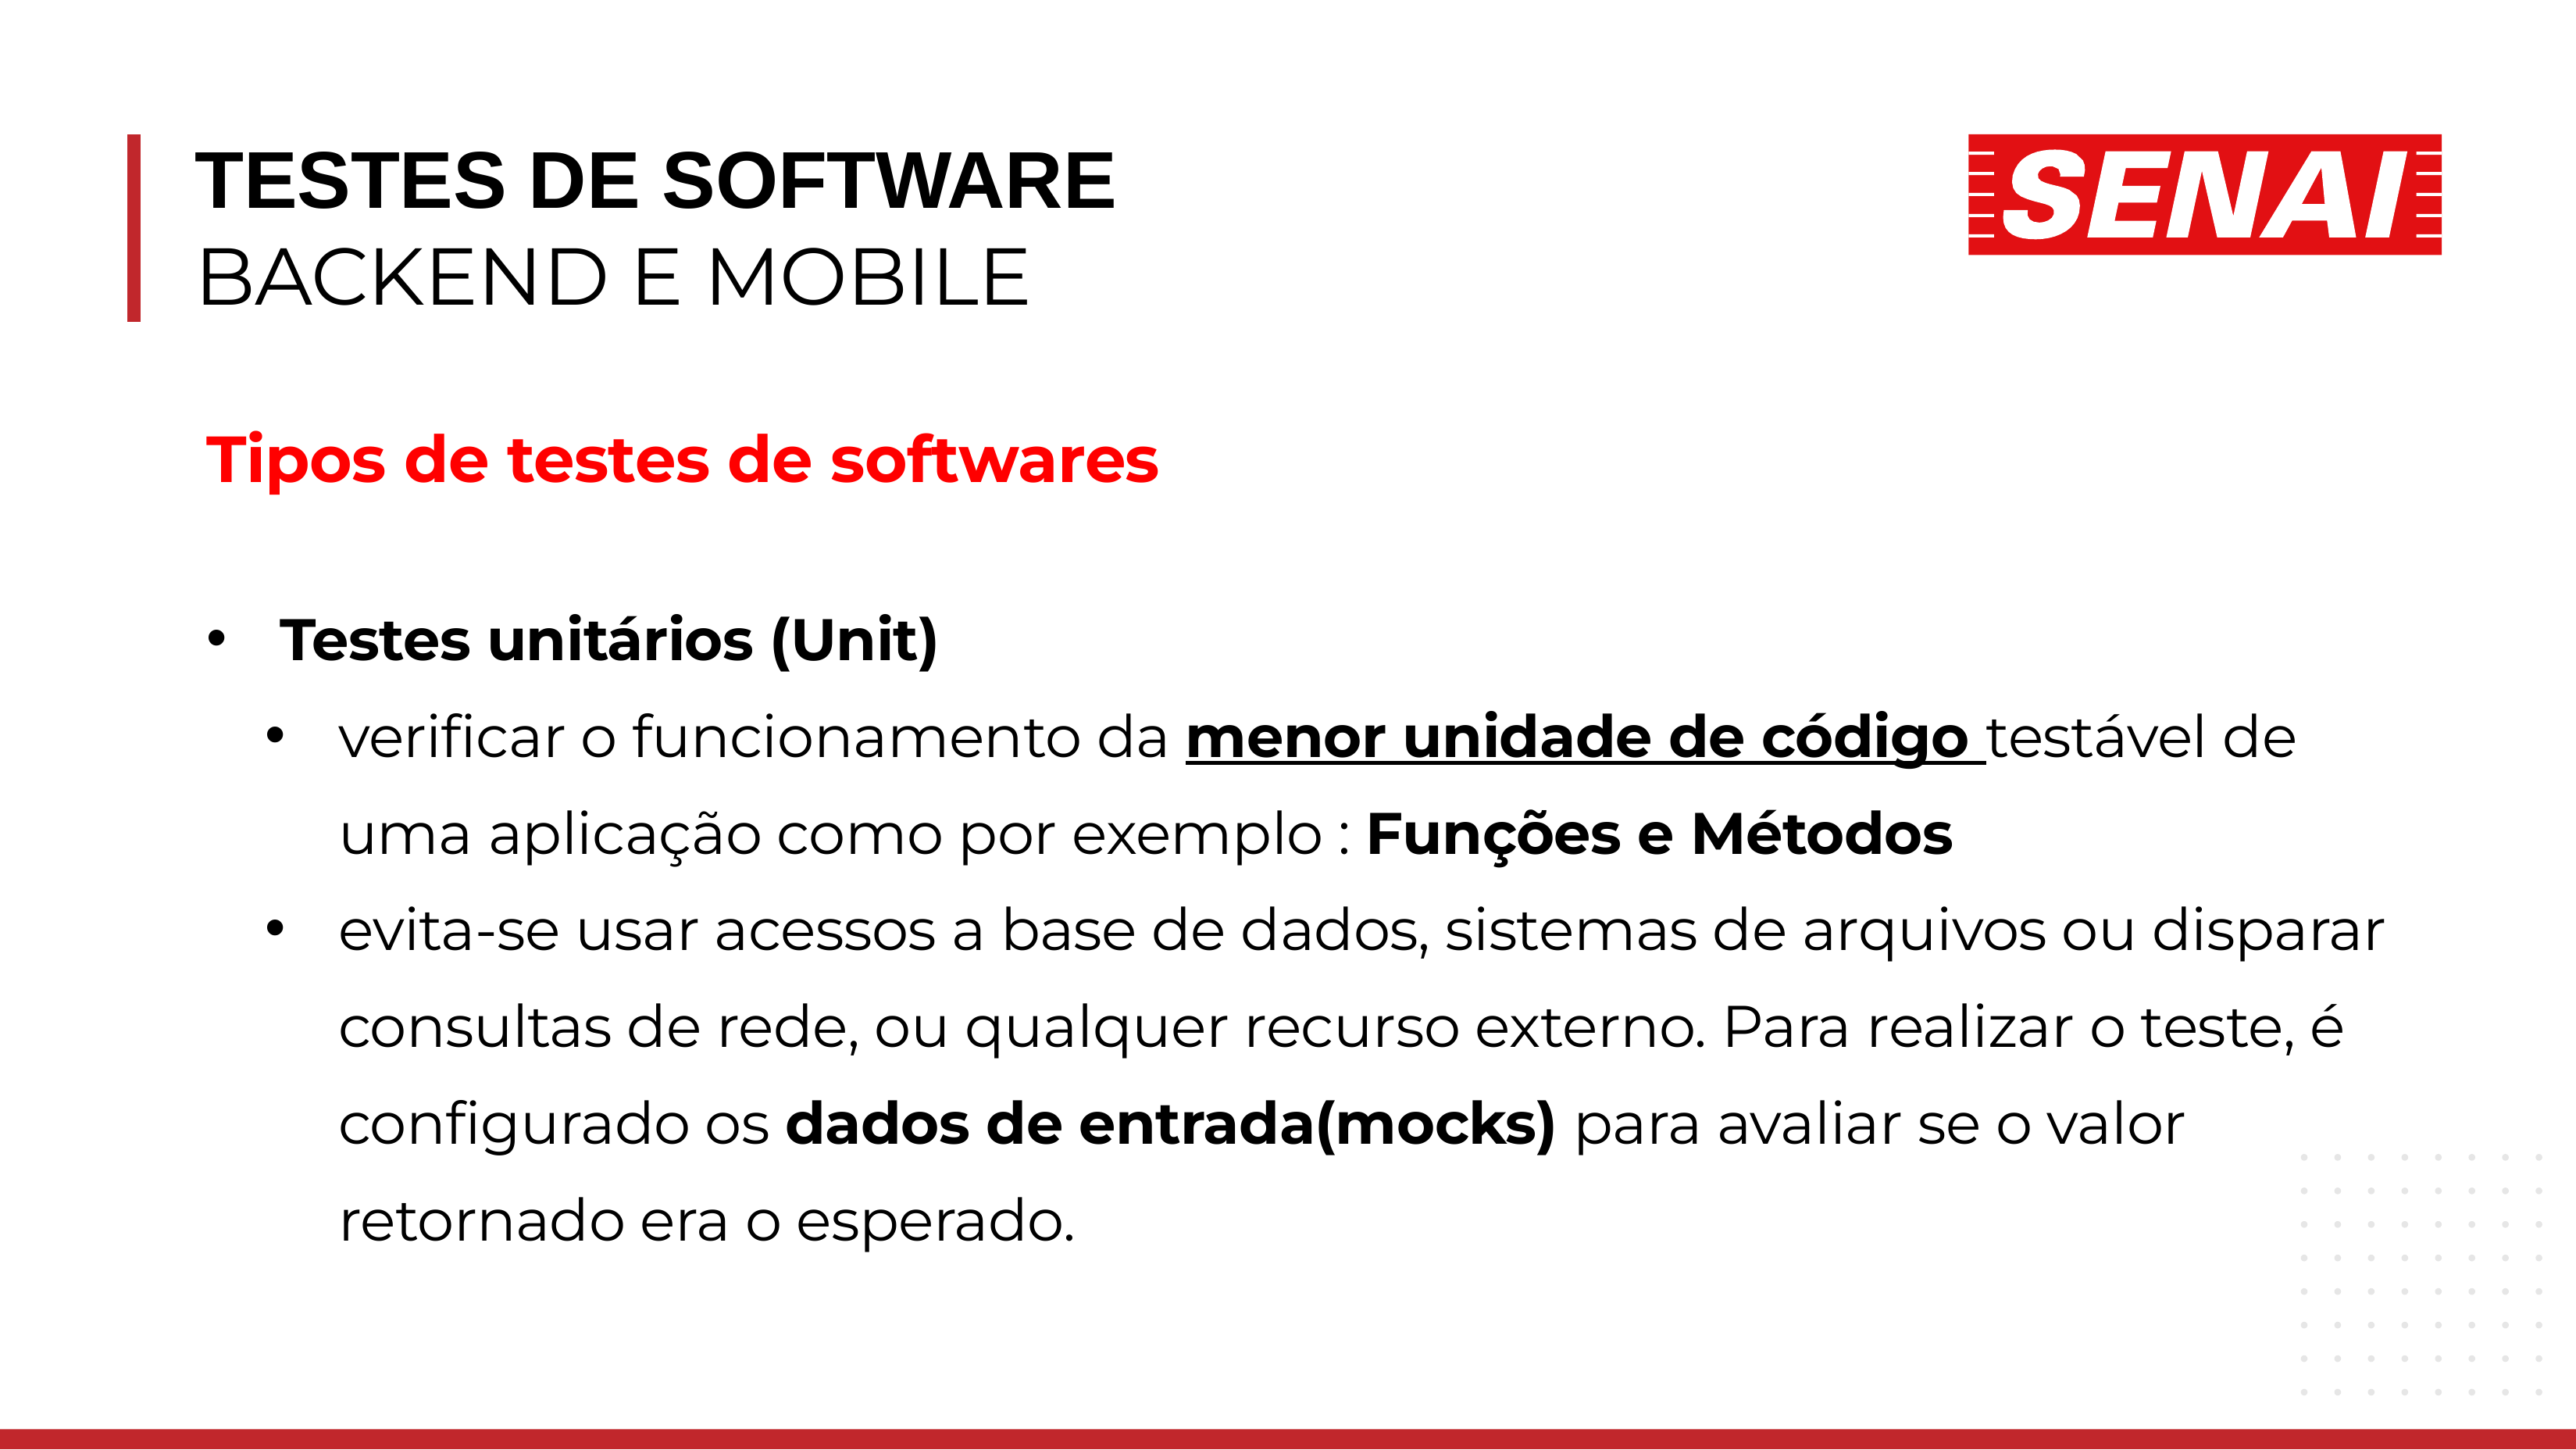

TESTES DE SOFTWARE
BACKEND E MOBILE

Tipos de testes de softwares
Testes unitários (Unit)
verificar o funcionamento da menor unidade de código testável de uma aplicação como por exemplo : Funções e Métodos
evita-se usar acessos a base de dados, sistemas de arquivos ou disparar consultas de rede, ou qualquer recurso externo. Para realizar o teste, é configurado os dados de entrada(mocks) para avaliar se o valor retornado era o esperado.